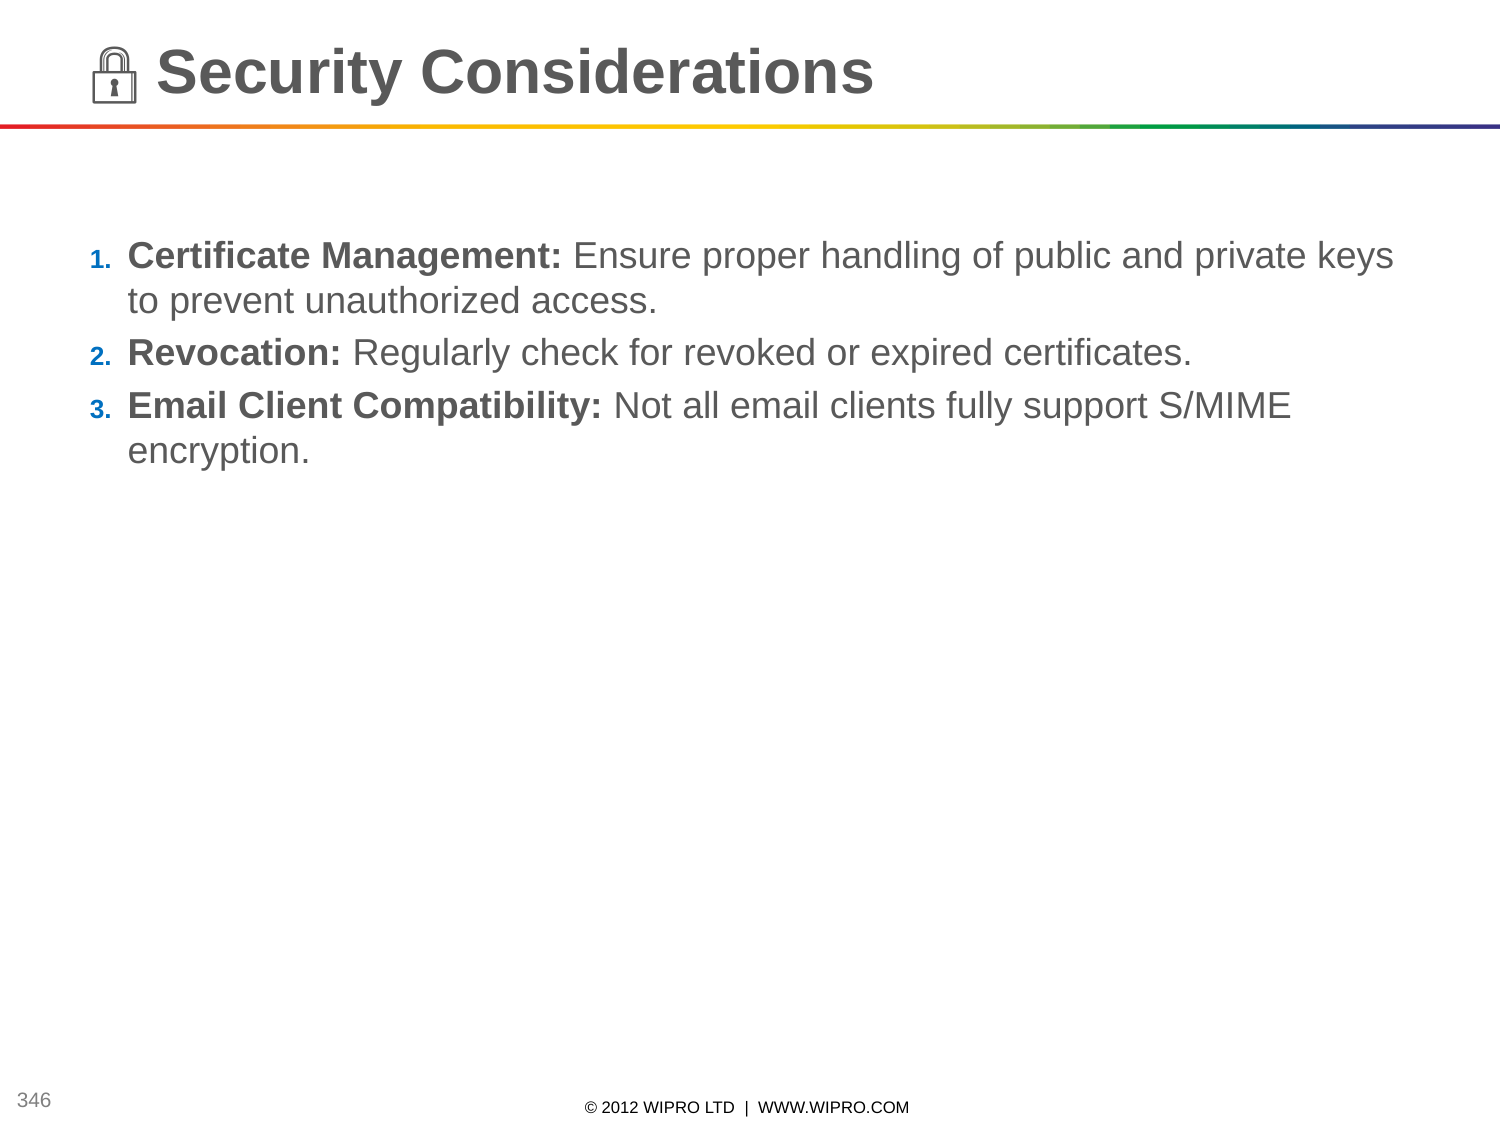

🔒 Security Considerations

Certificate Management: Ensure proper handling of public and private keys to prevent unauthorized access.
Revocation: Regularly check for revoked or expired certificates.
Email Client Compatibility: Not all email clients fully support S/MIME encryption.